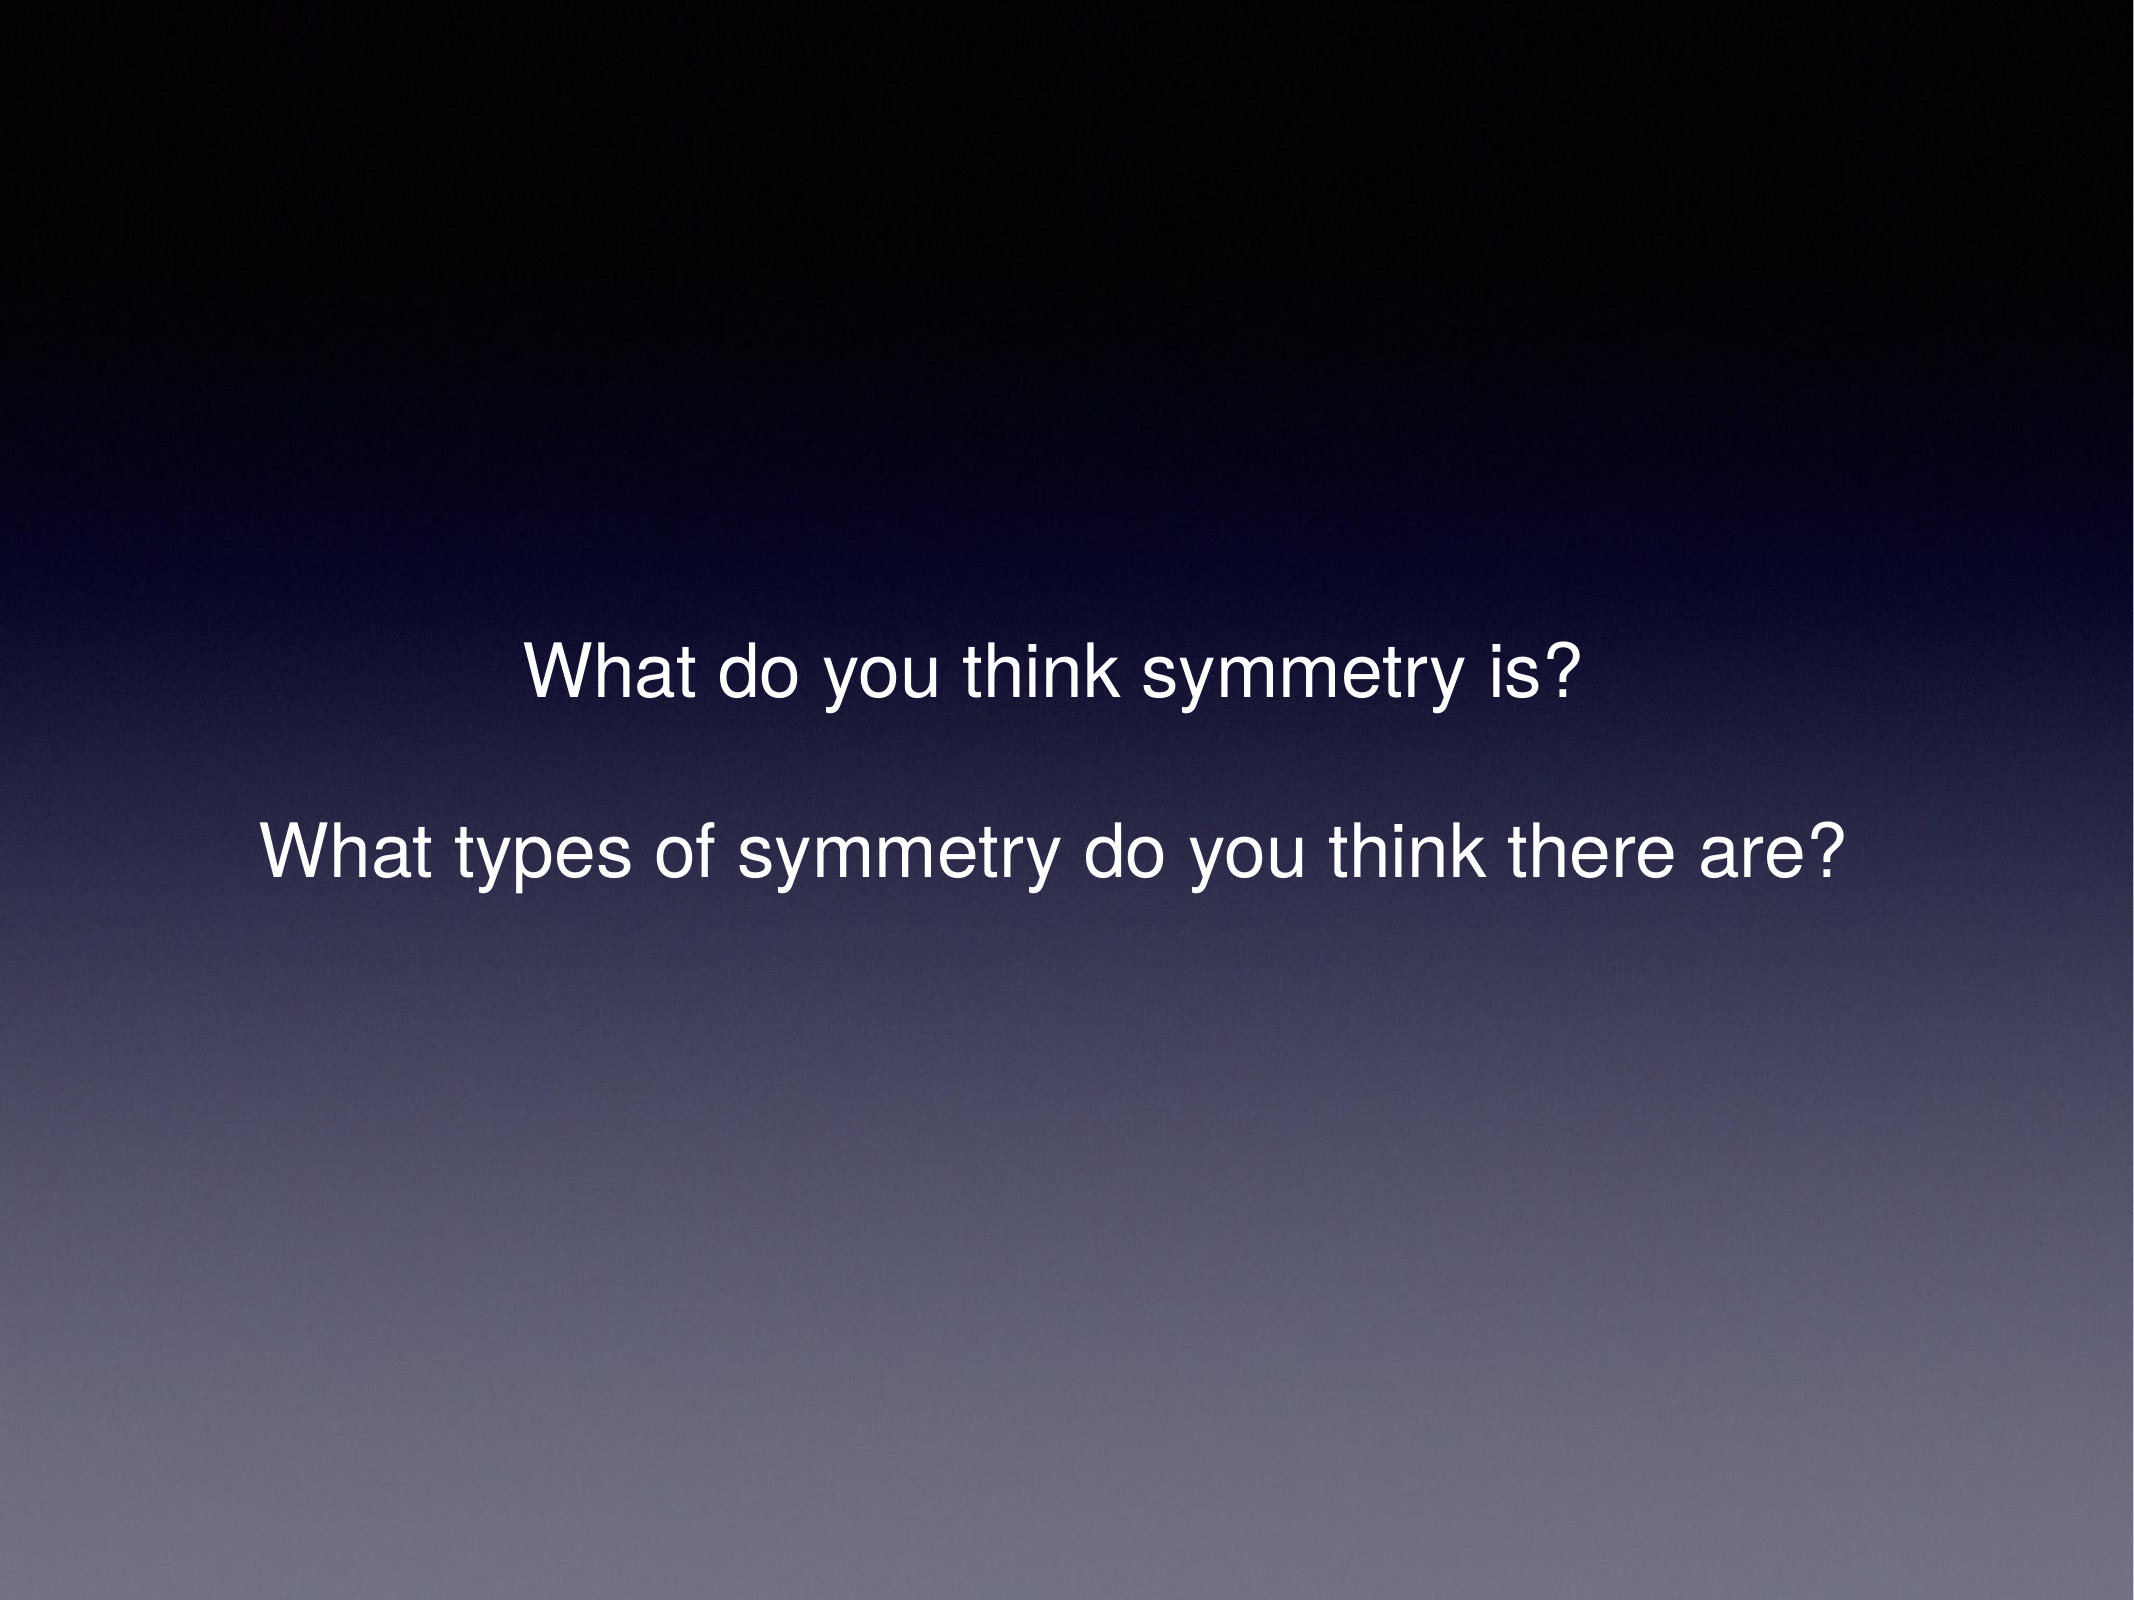

# What do you think symmetry is?

What types of symmetry do you think there are?